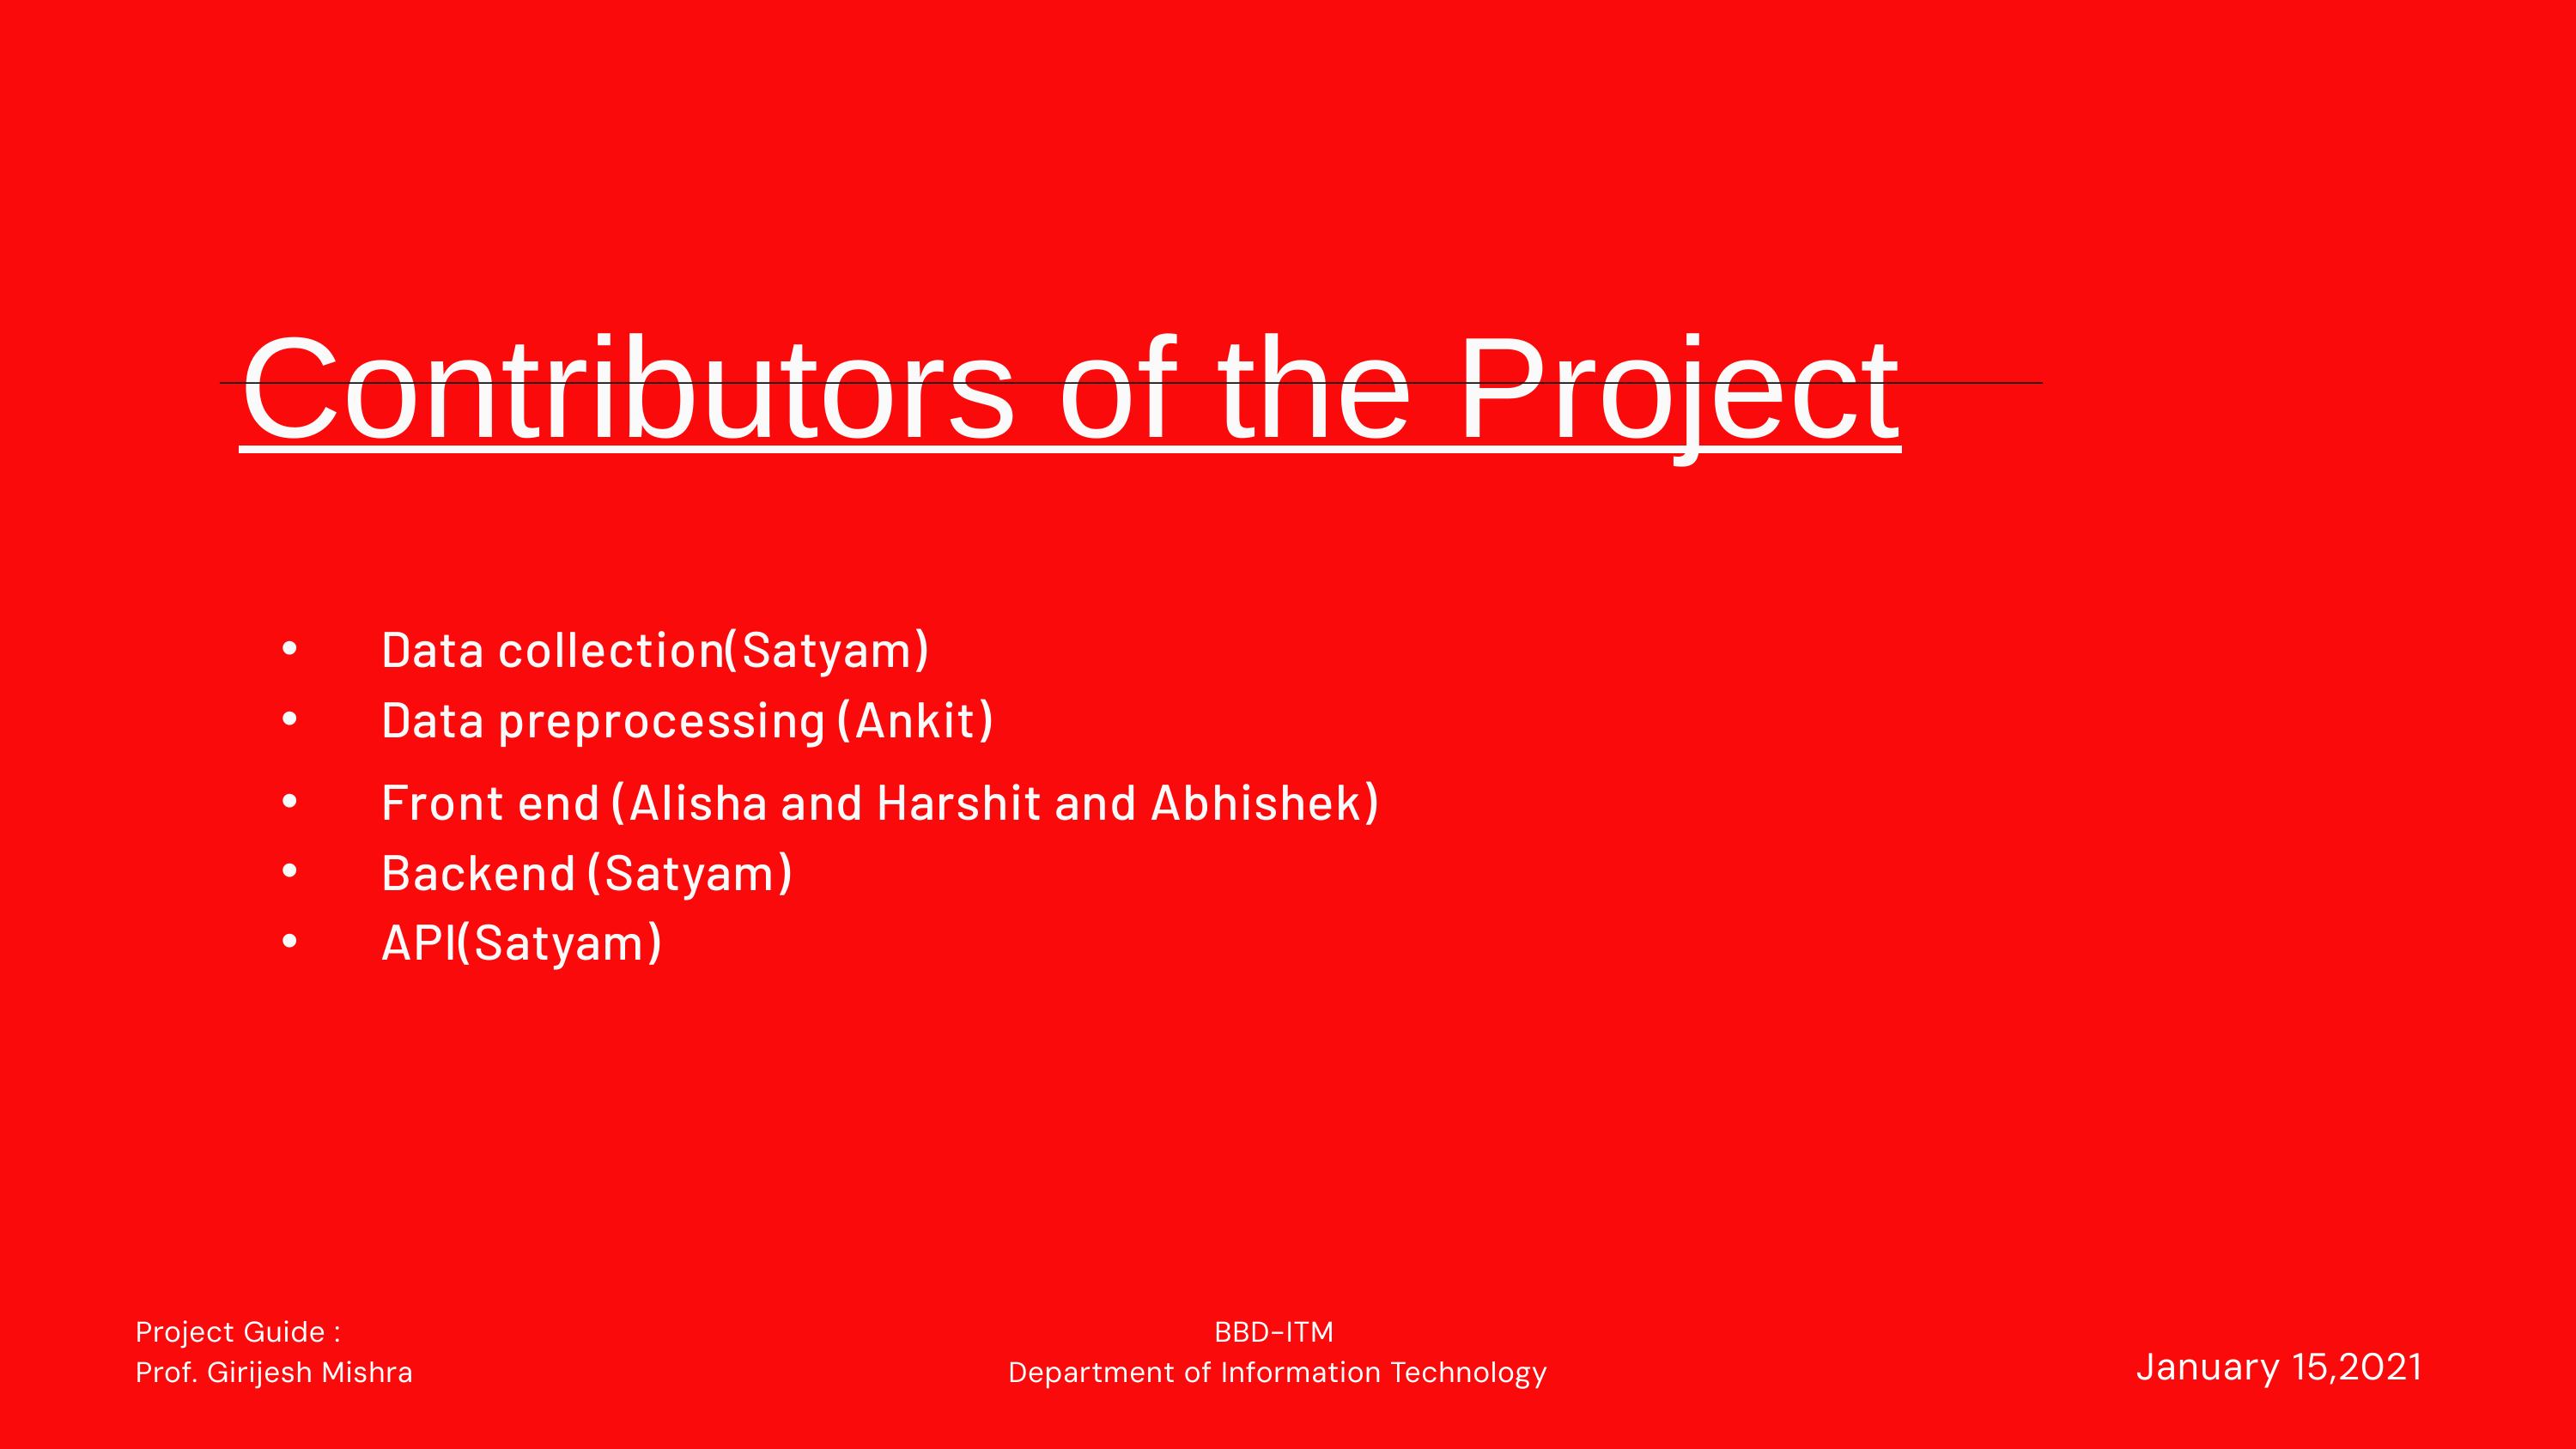

Contributors of the Project
     Data collection(Satyam)
     Data preprocessing (Ankit)
     Front end (Alisha and Harshit and Abhishek)
     Backend (Satyam)
     API(Satyam)
Project Guide :
Prof. Girijesh Mishra
BBD-ITM
Department of Information Technology
January 15,2021